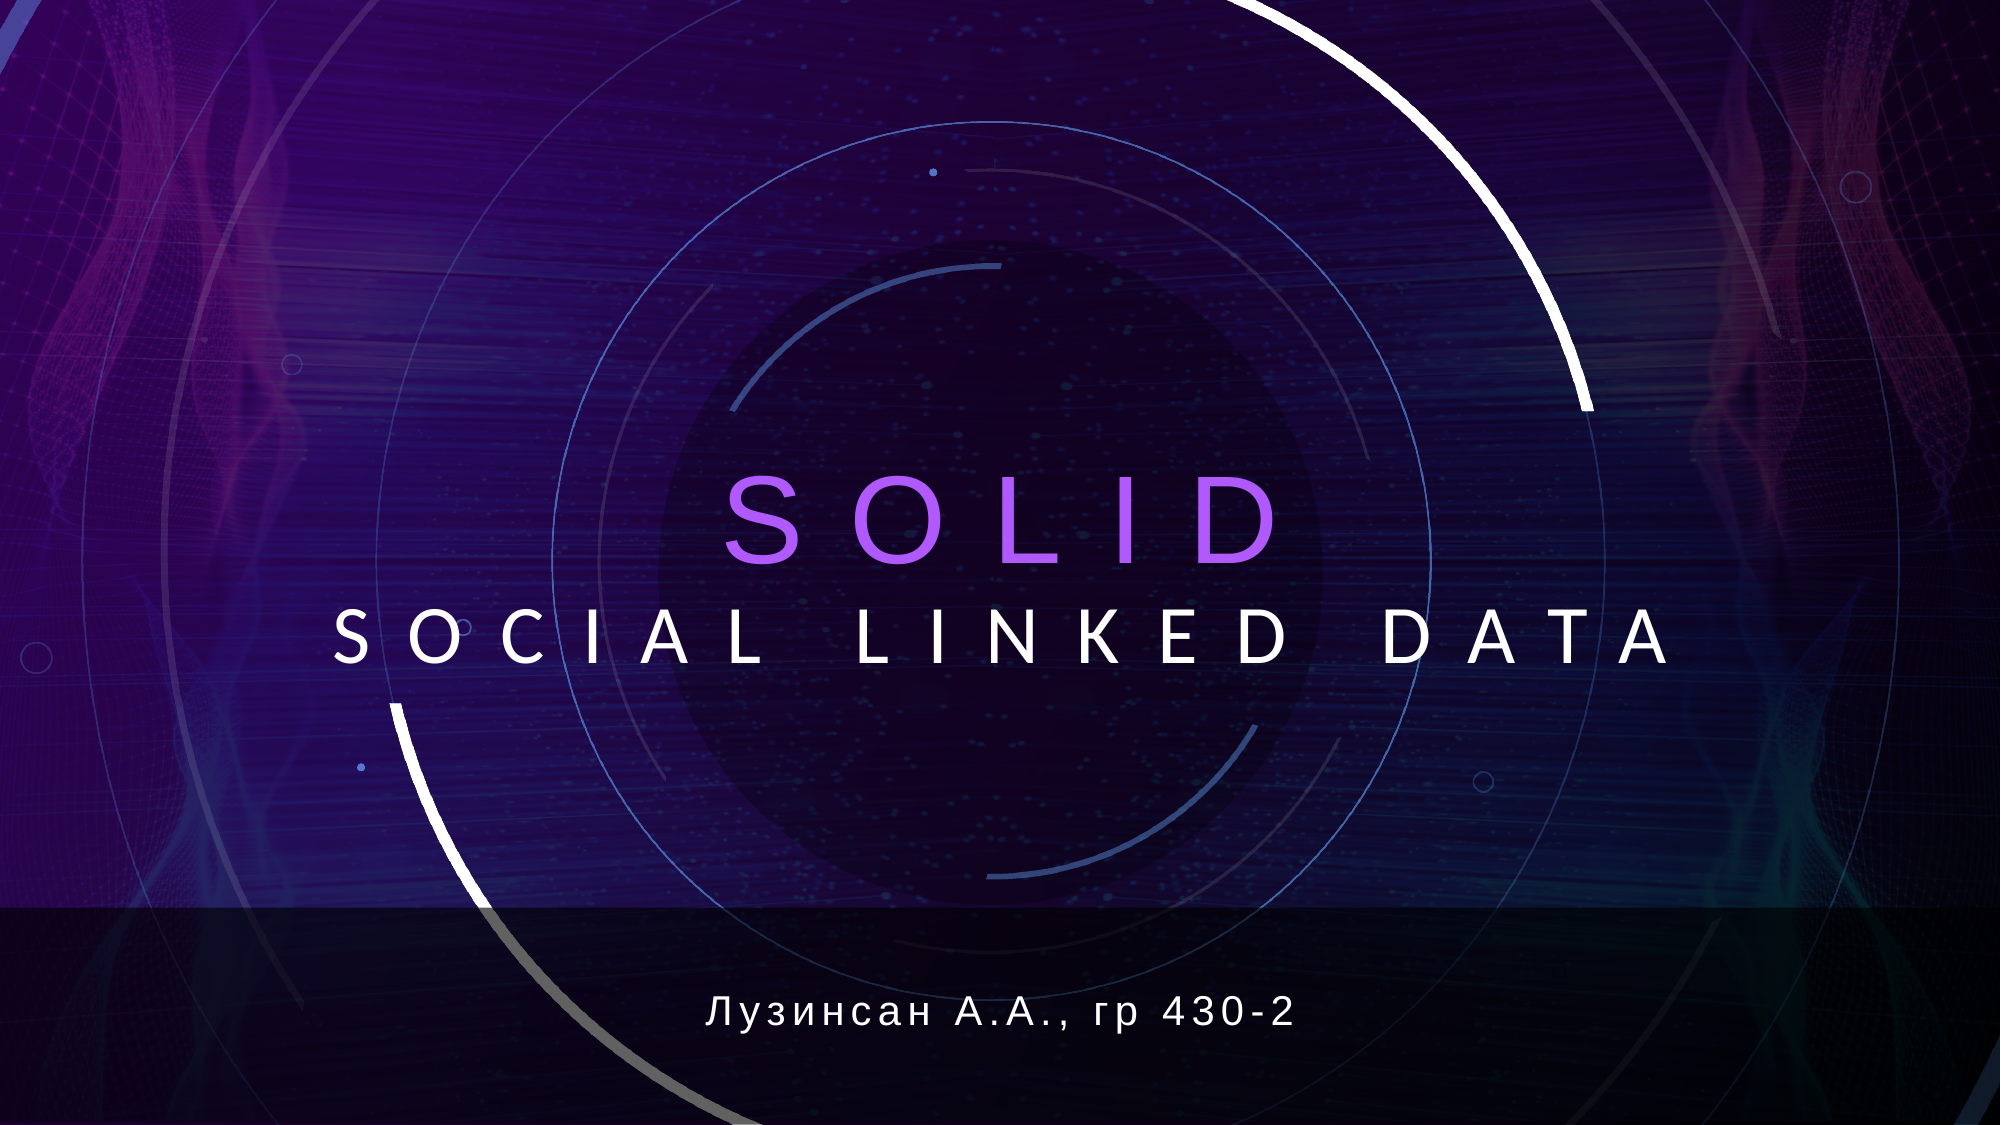

# SOLID
SOCIAL LINKED DATA
Лузинсан А.А., гр 430-2